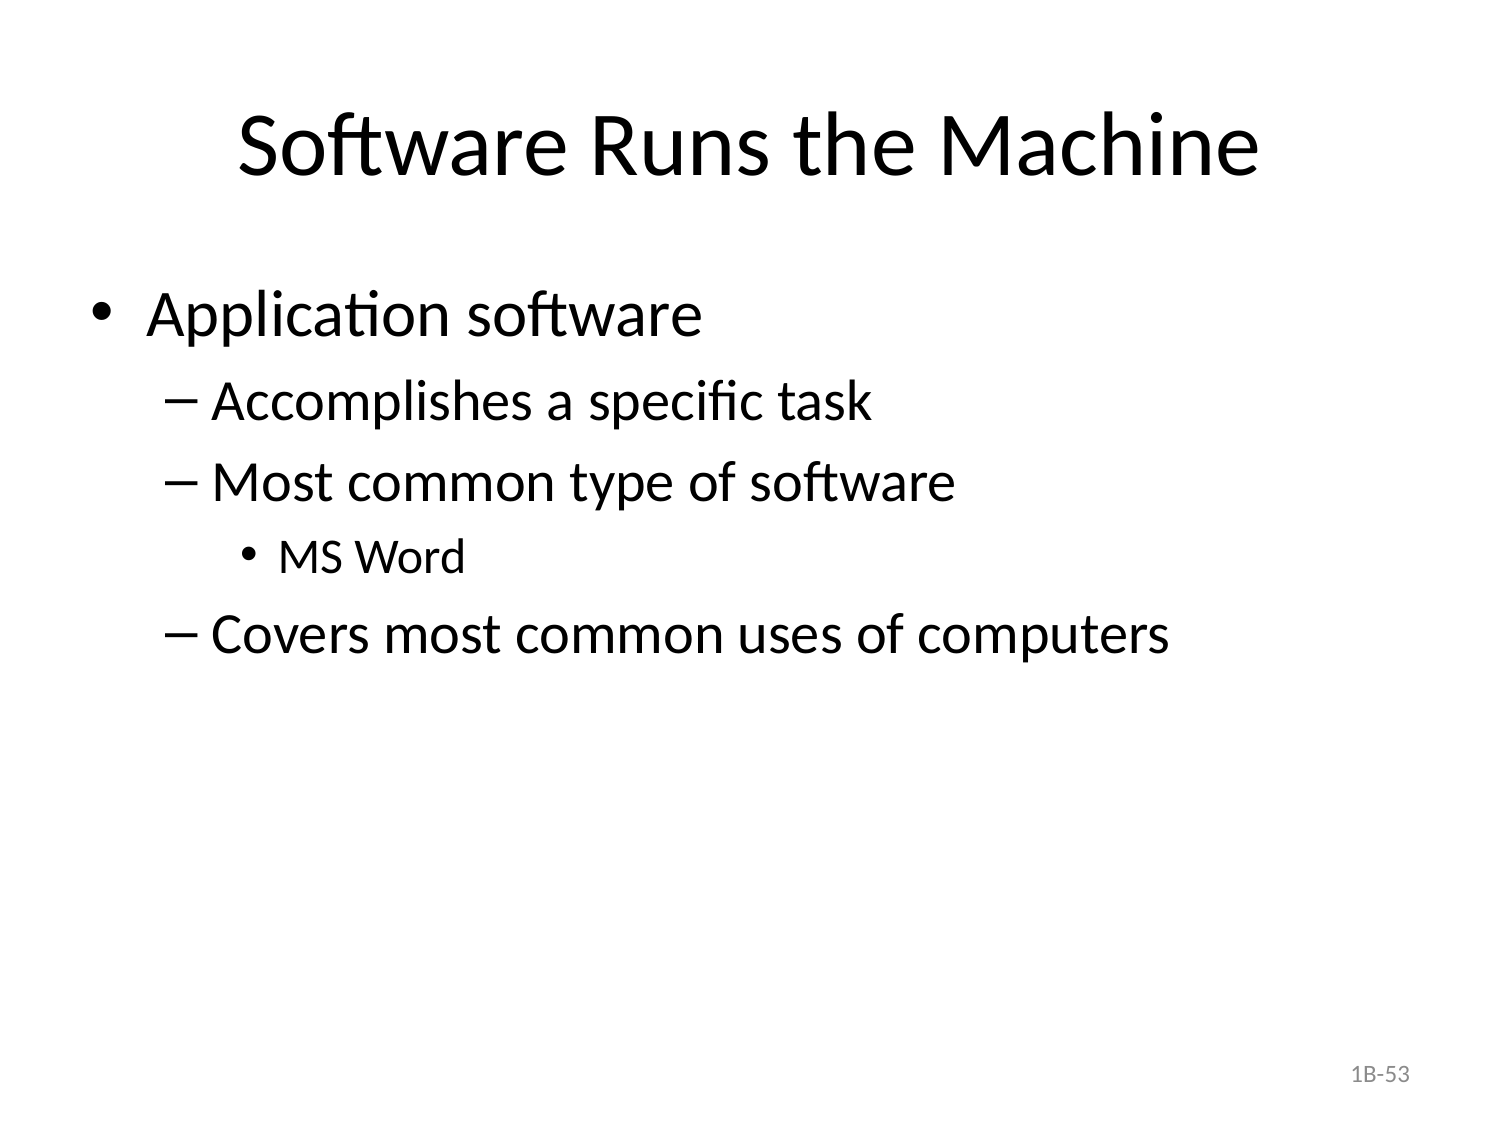

# Software Runs the Machine
Application software
Accomplishes a specific task
Most common type of software
MS Word
Covers most common uses of computers
1B-53